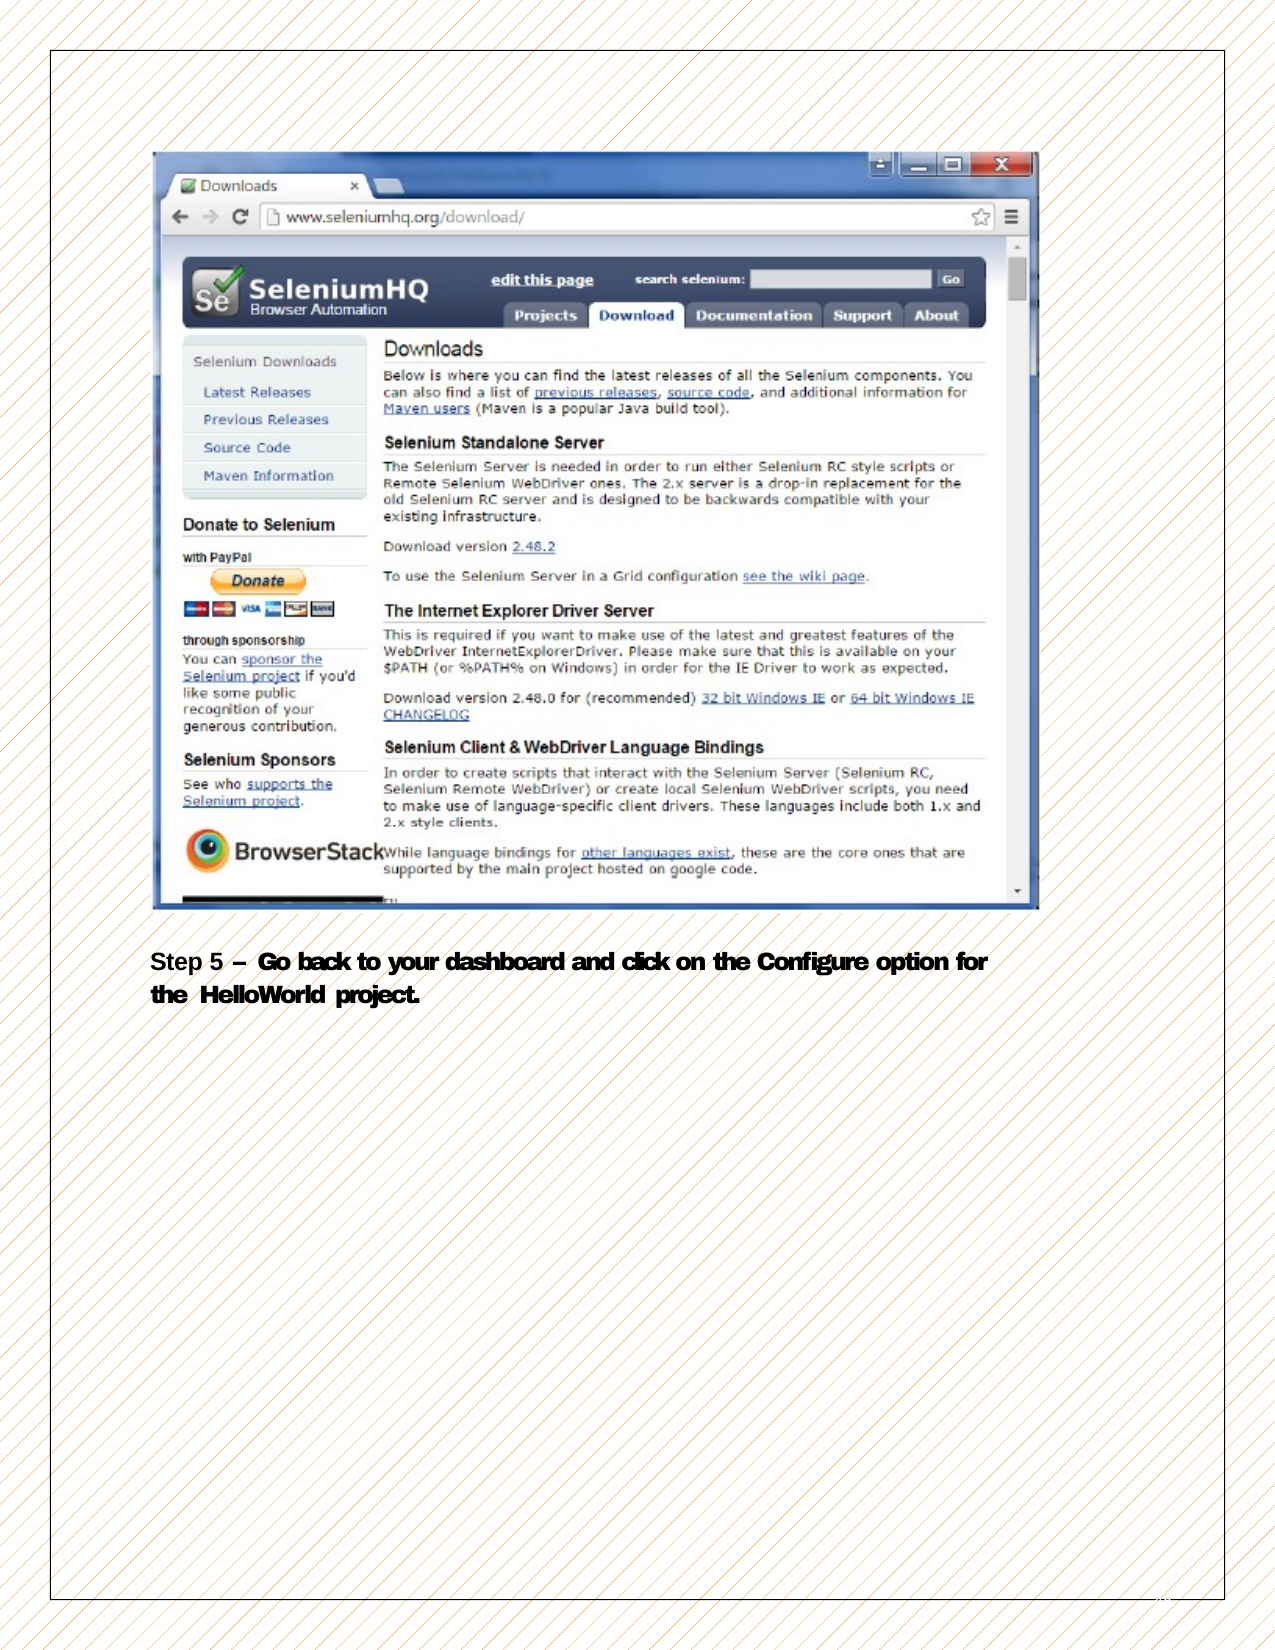

Step 5 − Go back to your dashboard and click on the Configure option for the  HelloWorld project.
48